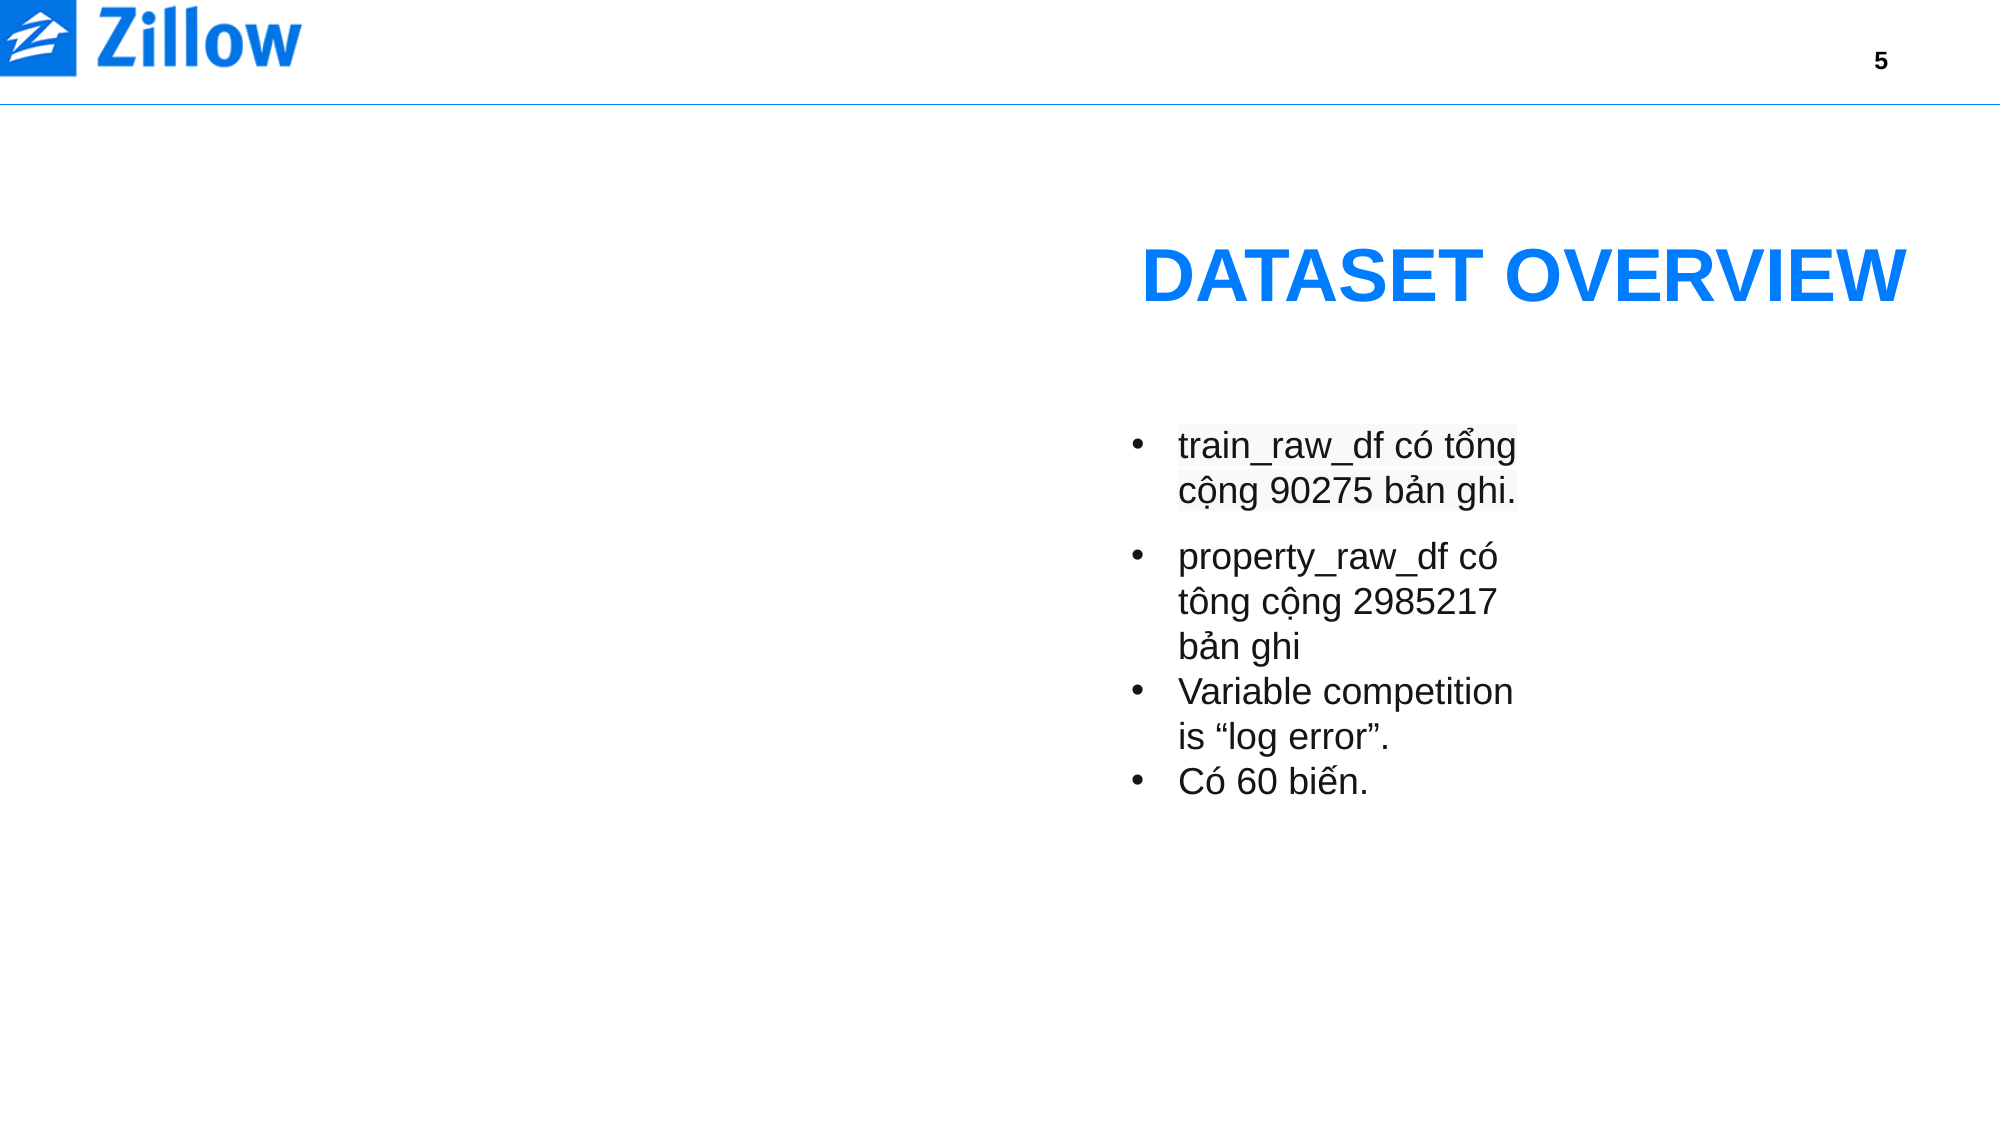

5
#
DATASET OVERVIEW
train_raw_df có tổng cộng 90275 bản ghi.
property_raw_df có tông cộng 2985217 bản ghi
Variable competition is “log error”.
Có 60 biến.